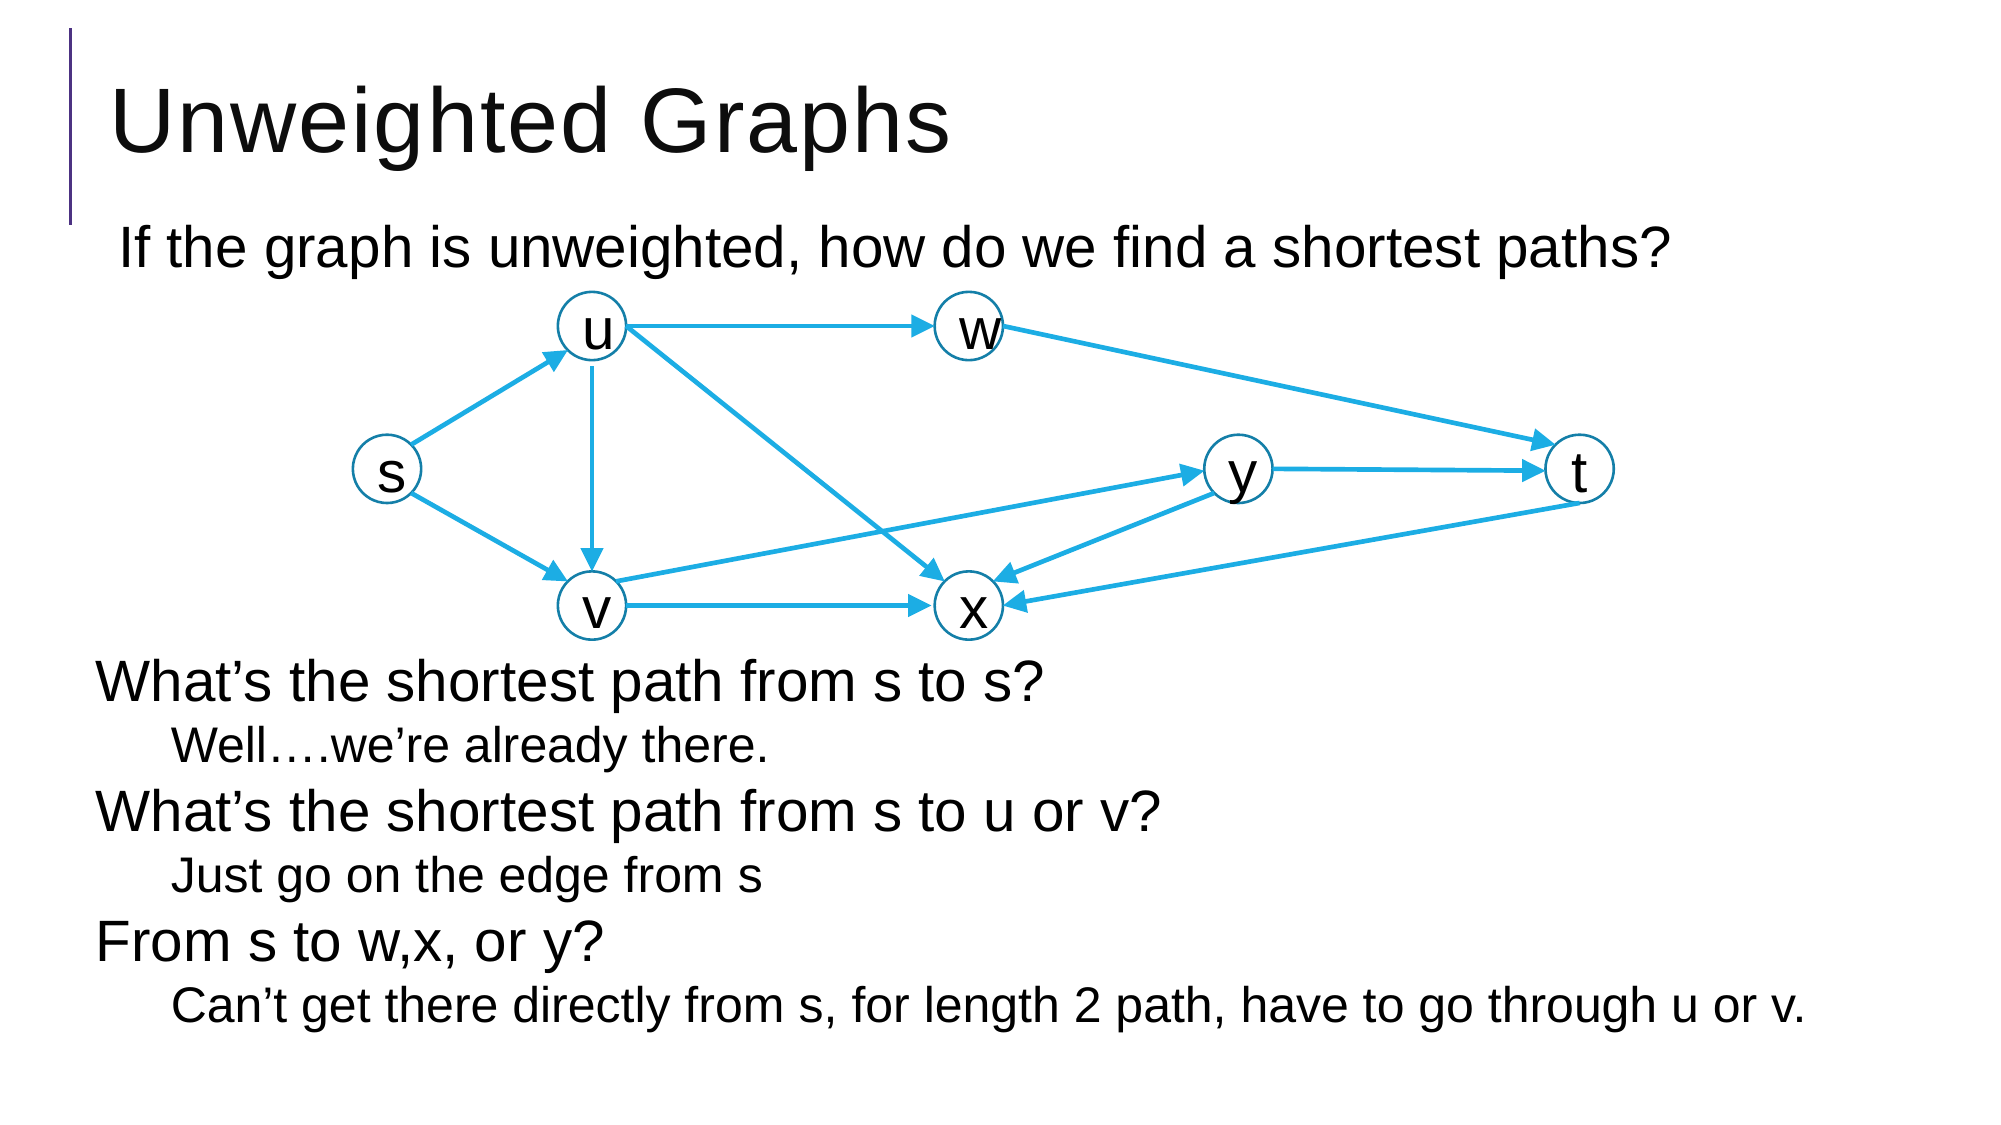

# Unweighted Graphs
If the graph is unweighted, how do we find a shortest paths?

u
w
y
s
t
v
x
What’s the shortest path from s to s?
Well….we’re already there.
What’s the shortest path from s to u or v?
Just go on the edge from s
From s to w,x, or y?
Can’t get there directly from s, for length 2 path, have to go through u or v.